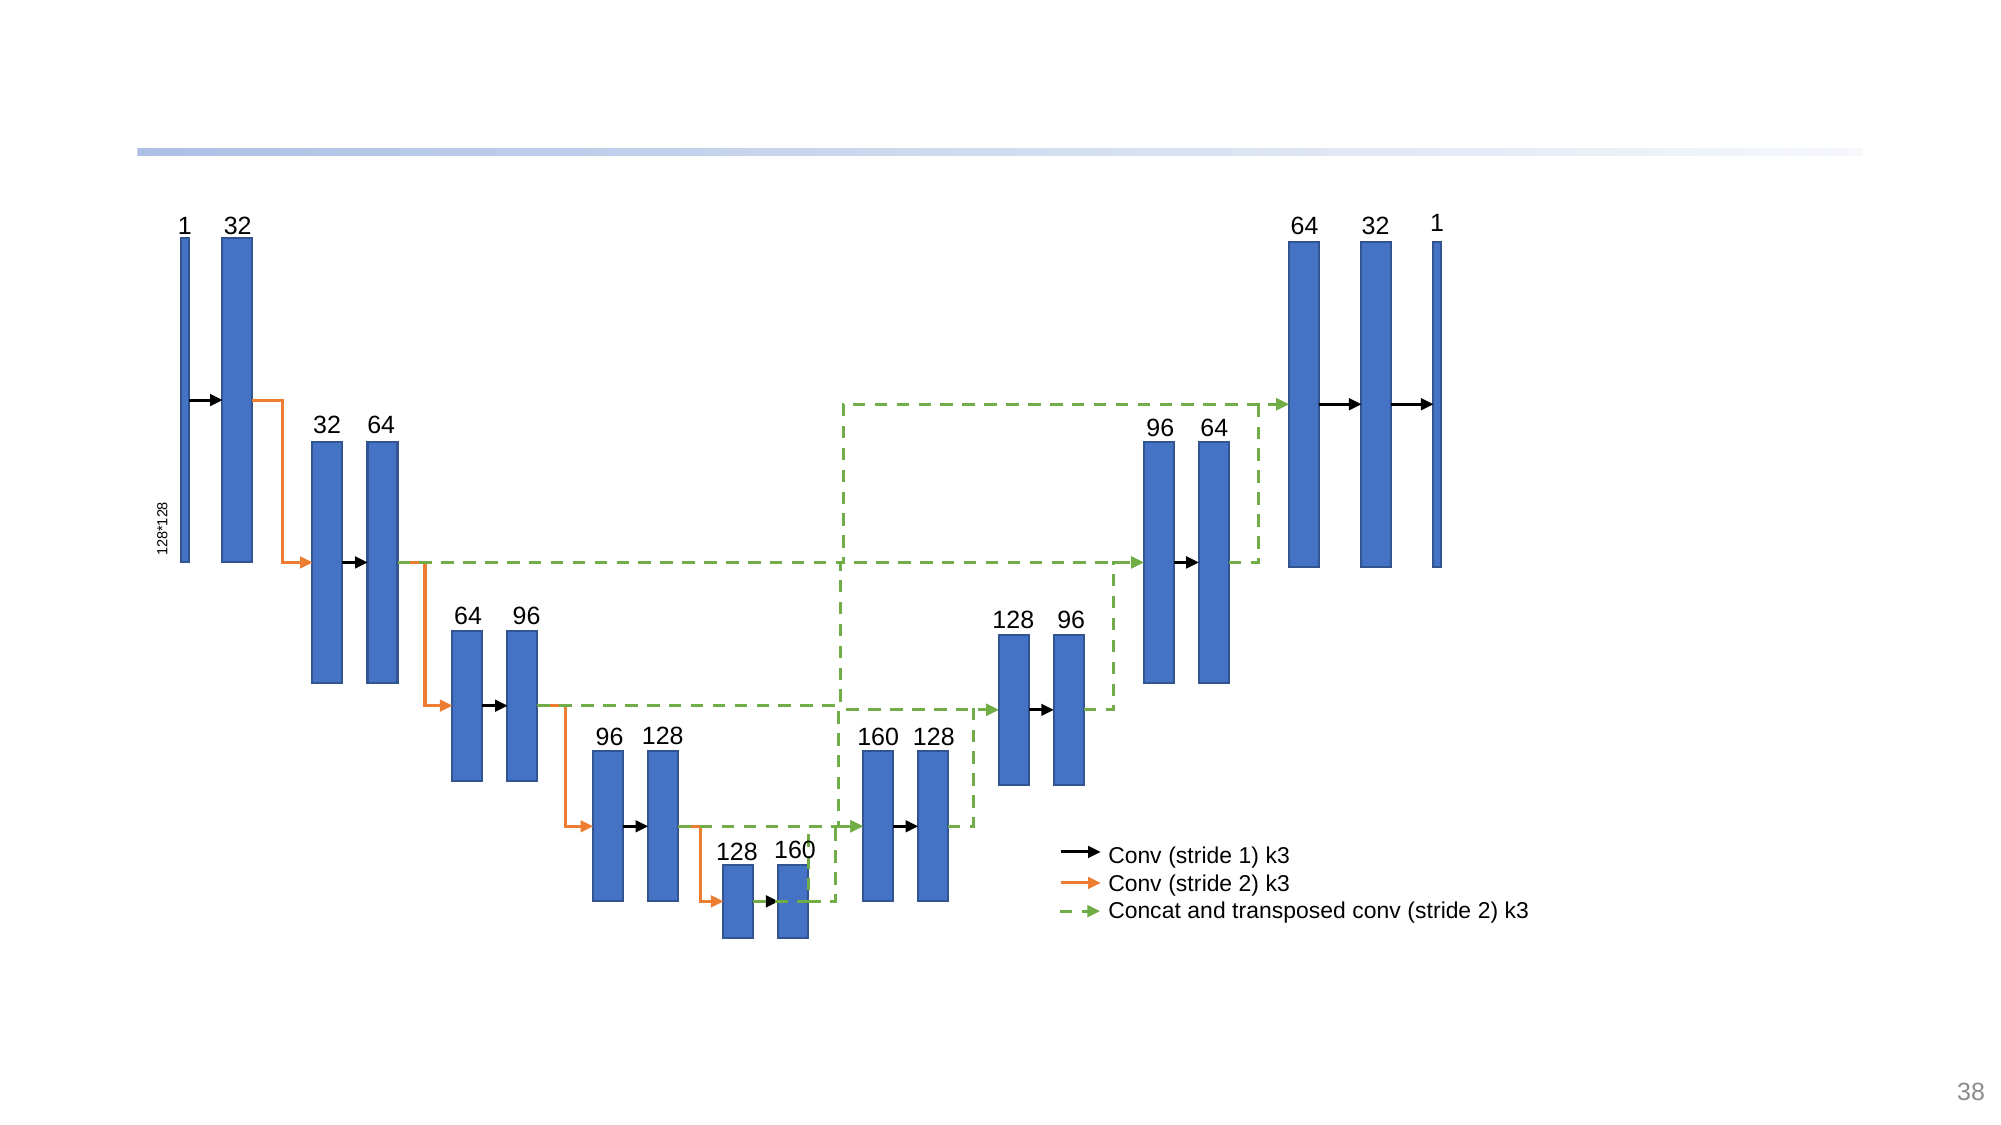

1

1

32
32
64

32
64
96
64

128*128
64
96
96
128

128
96
160
128

160
128
Conv (stride 1) k3
Conv (stride 2) k3
Concat and transposed conv (stride 2) k3

38